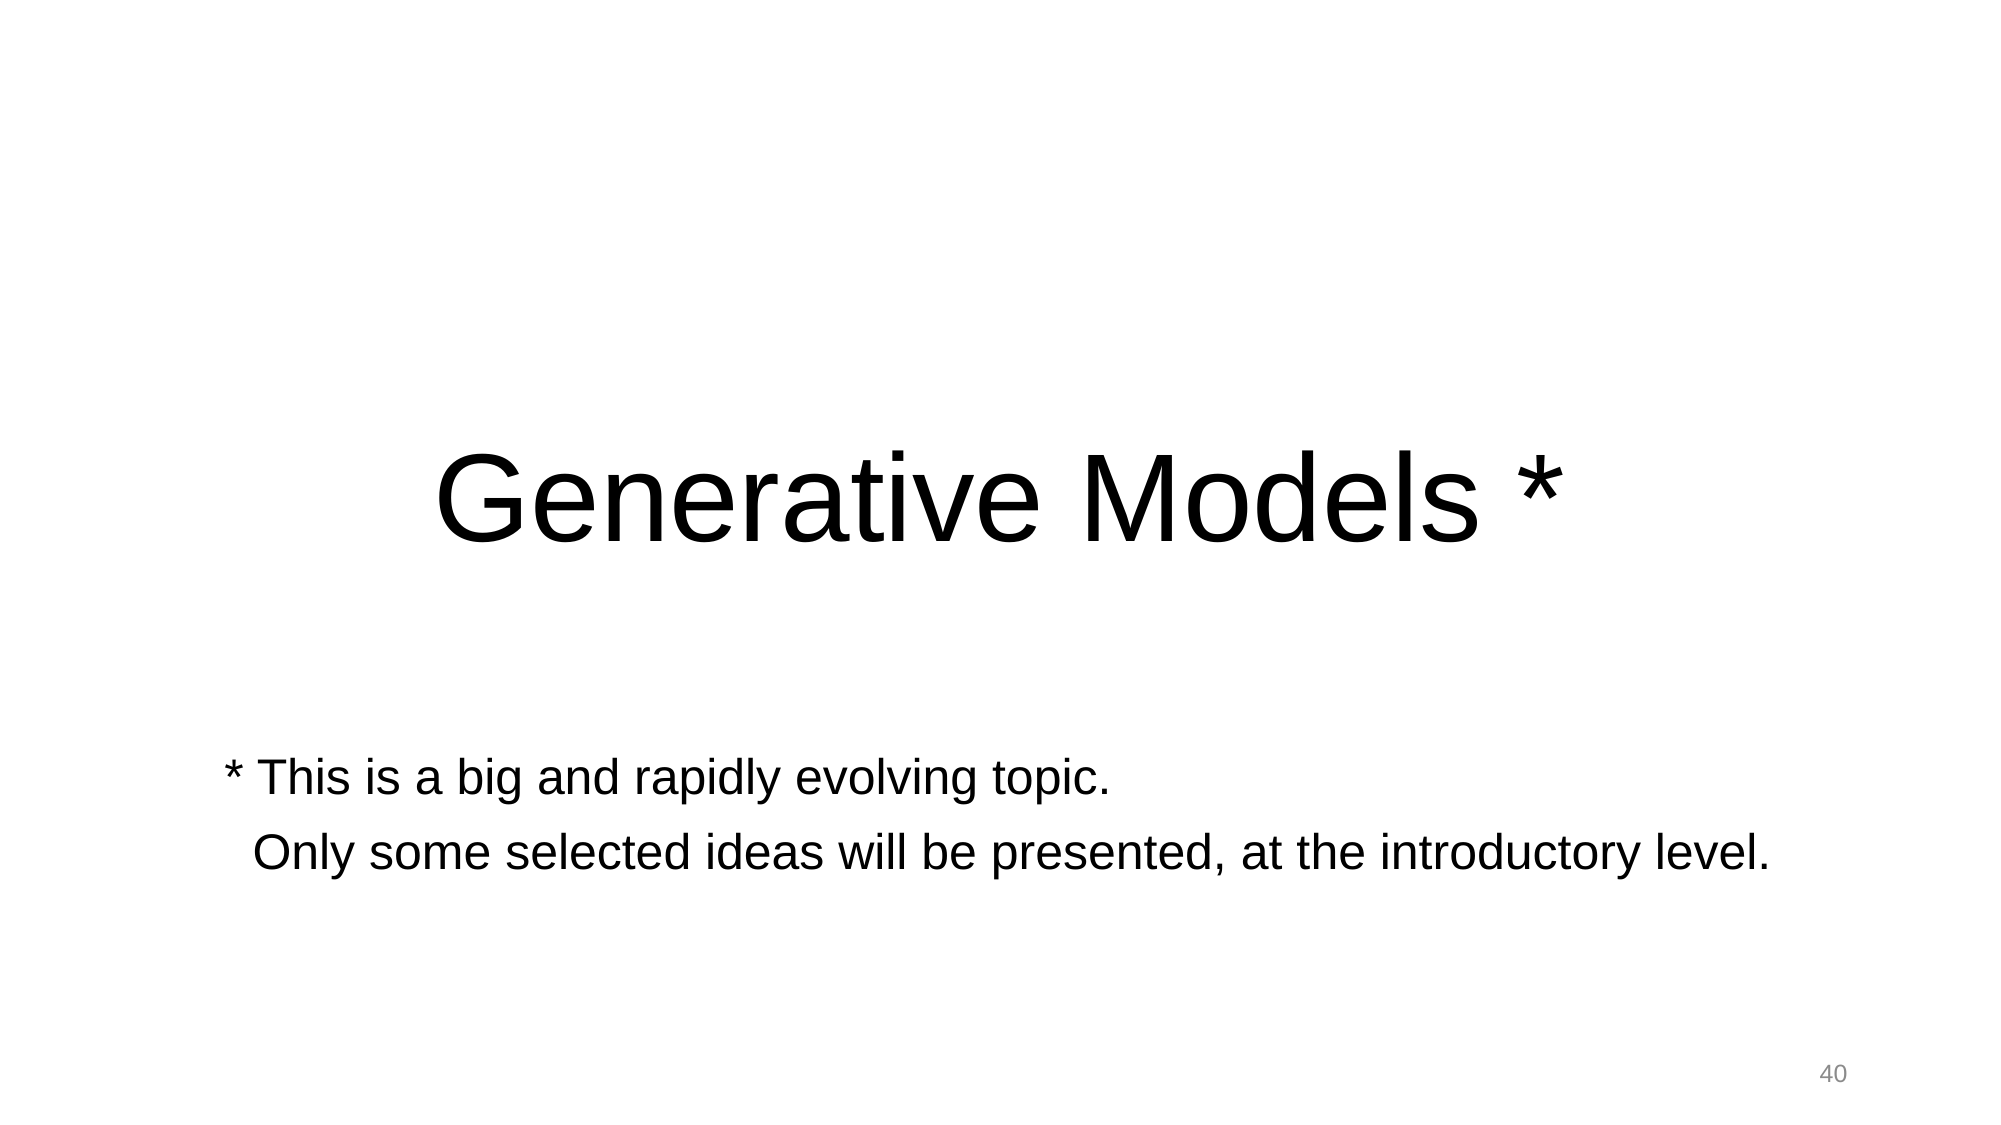

# Generative Models *
* This is a big and rapidly evolving topic.
  Only some selected ideas will be presented, at the introductory level.
40